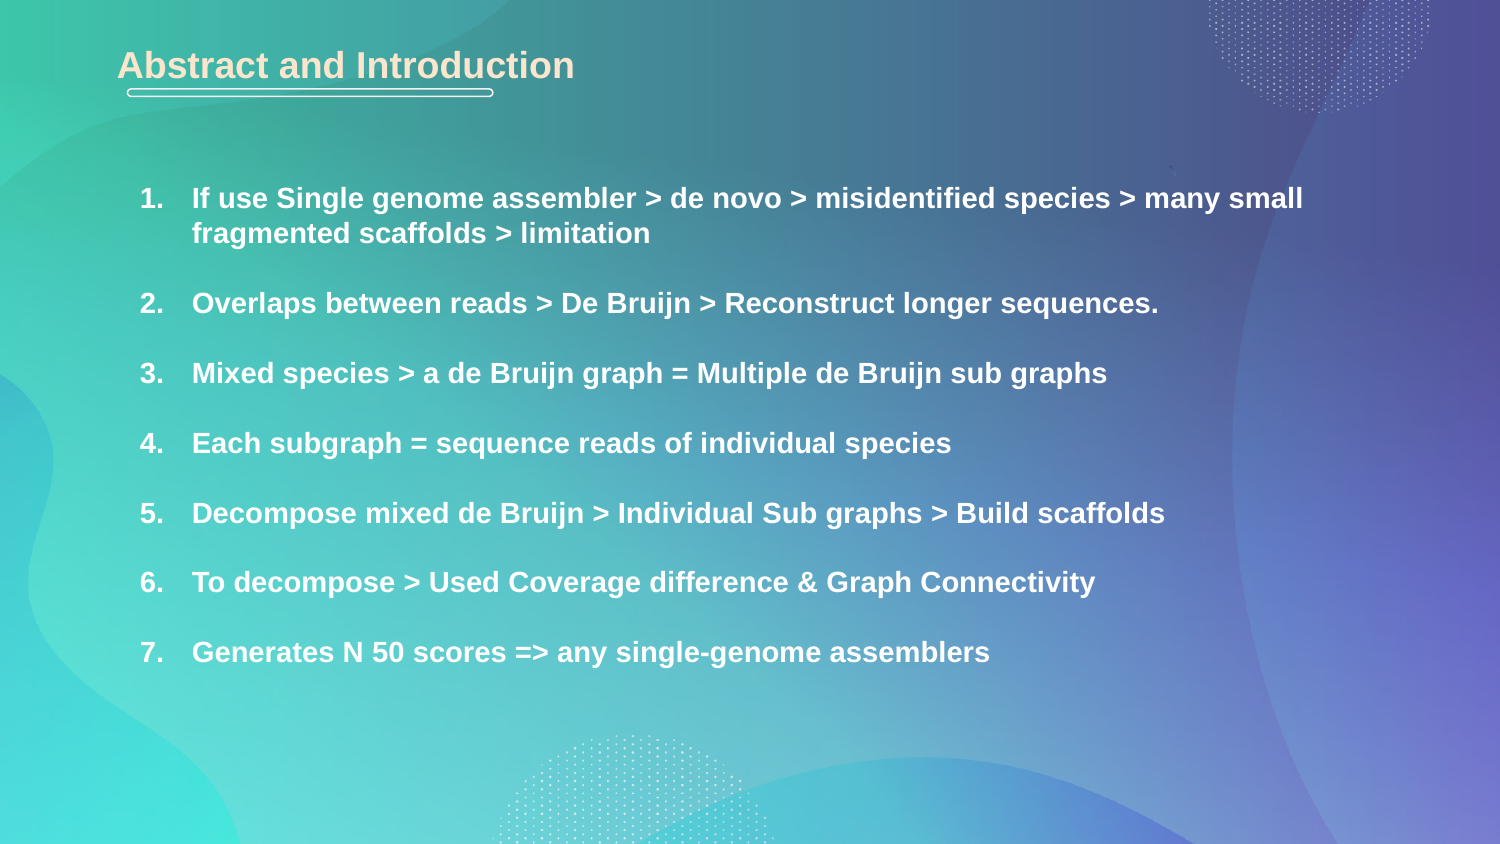

# Abstract and Introduction

If use Single genome assembler > de novo > misidentified species > many small fragmented scaffolds > limitation

Overlaps between reads > De Bruijn > Reconstruct longer sequences.

Mixed species > a de Bruijn graph = Multiple de Bruijn sub graphs

Each subgraph = sequence reads of individual species

Decompose mixed de Bruijn > Individual Sub graphs > Build scaffolds

To decompose > Used Coverage difference & Graph Connectivity

Generates N 50 scores => any single-genome assemblers